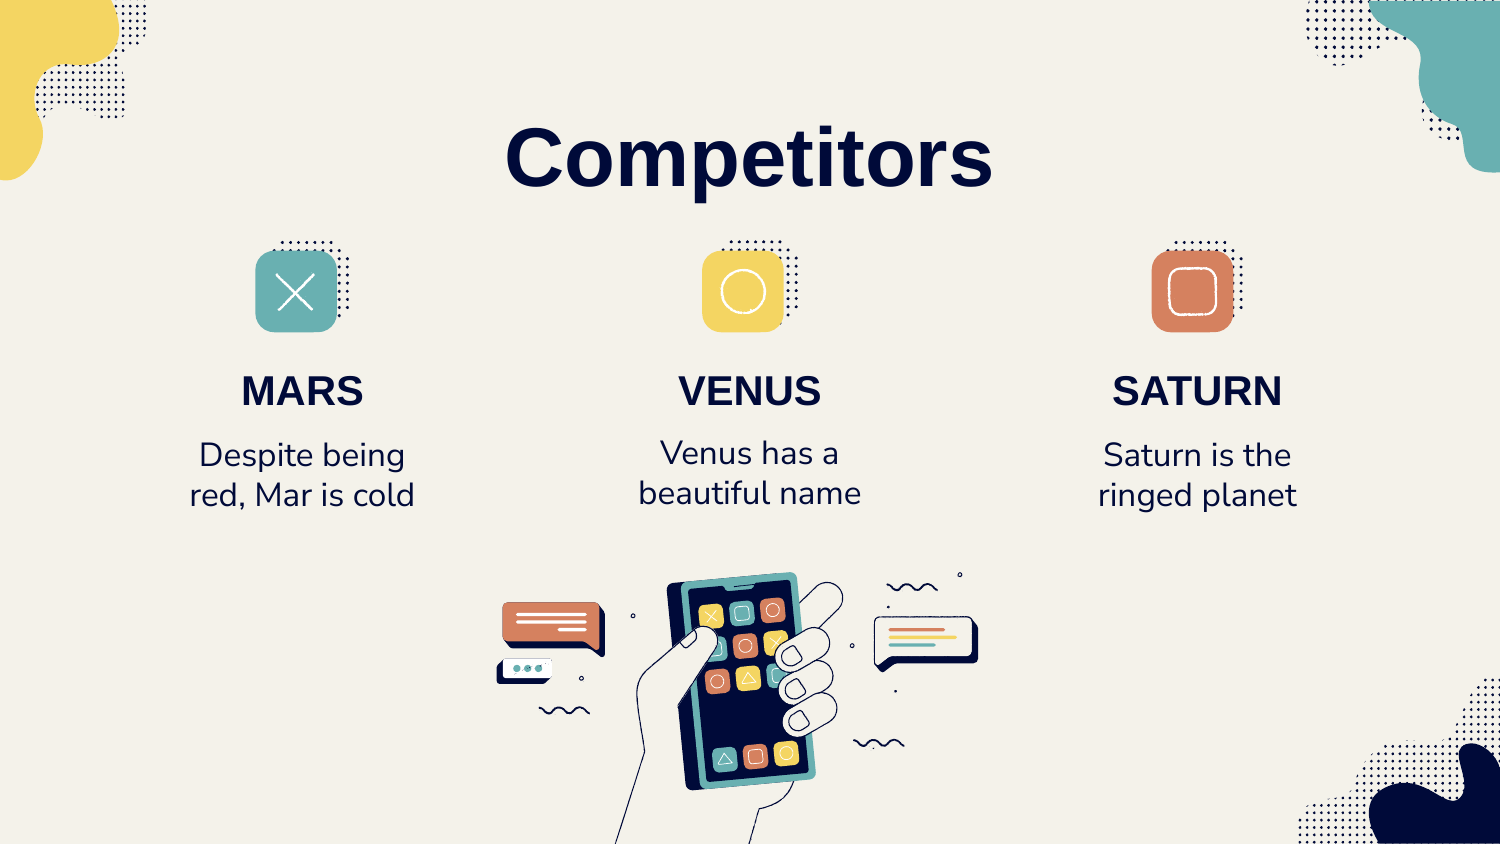

# Competitors

MARS
VENUS
SATURN
Venus has a beautiful name
Despite being red, Mar is cold
Saturn is the ringed planet